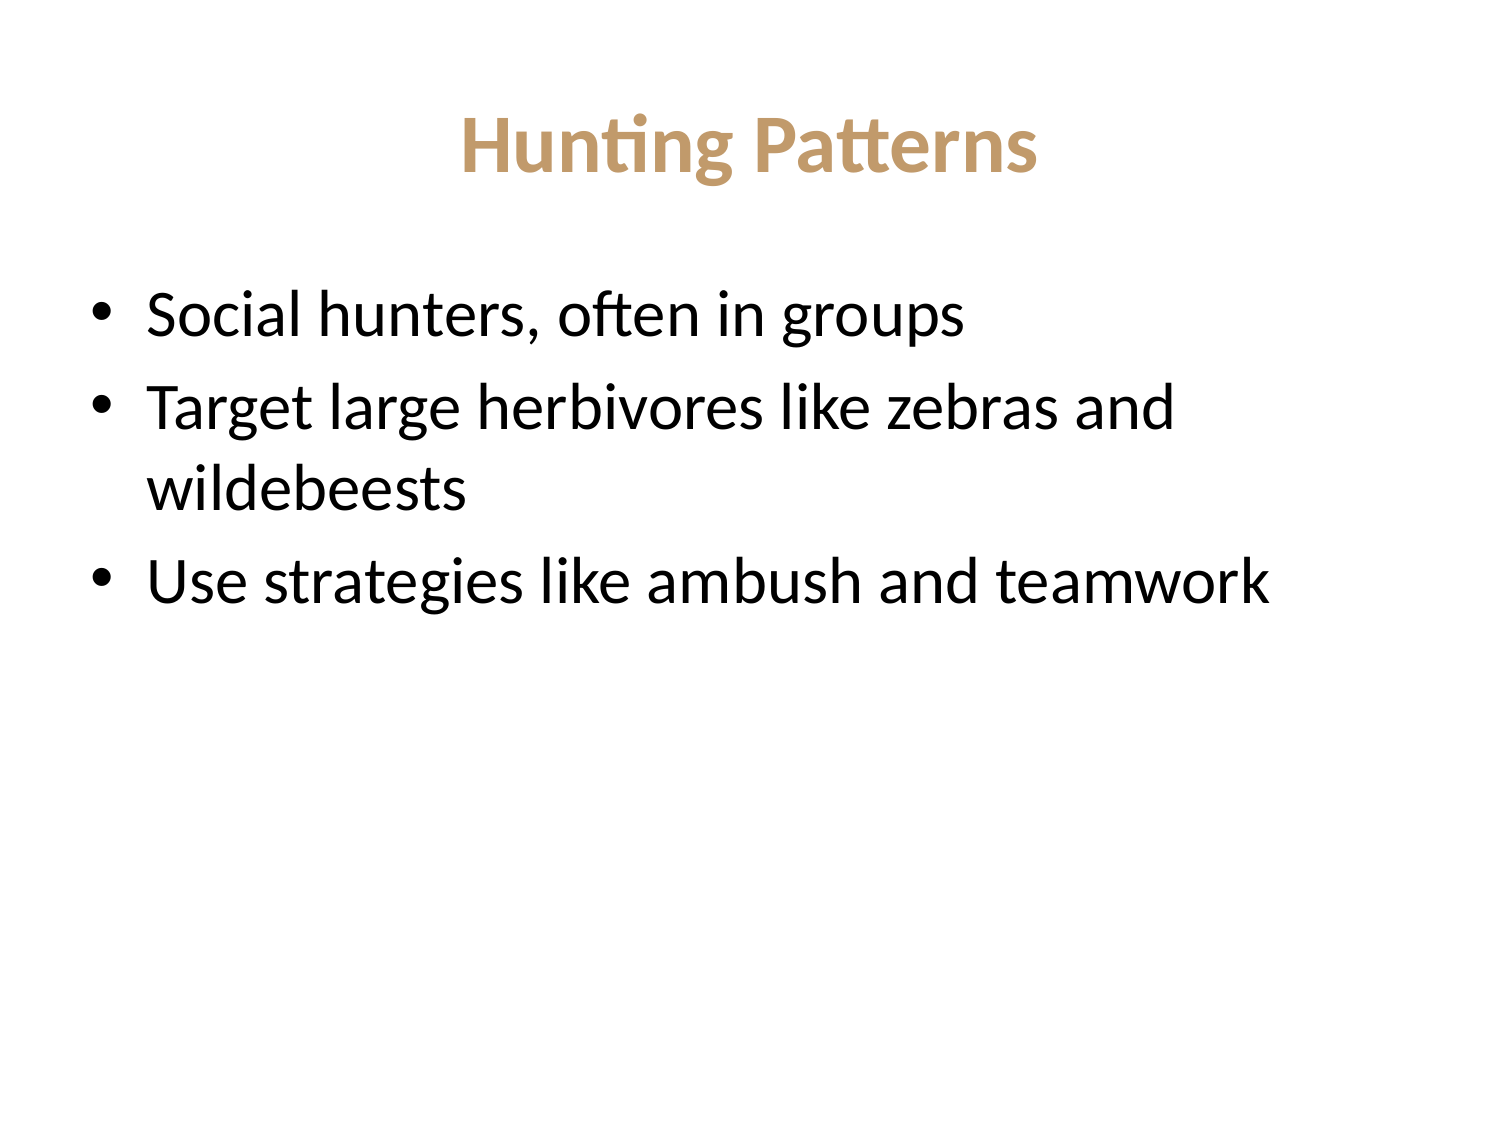

# Hunting Patterns
Social hunters, often in groups
Target large herbivores like zebras and wildebeests
Use strategies like ambush and teamwork